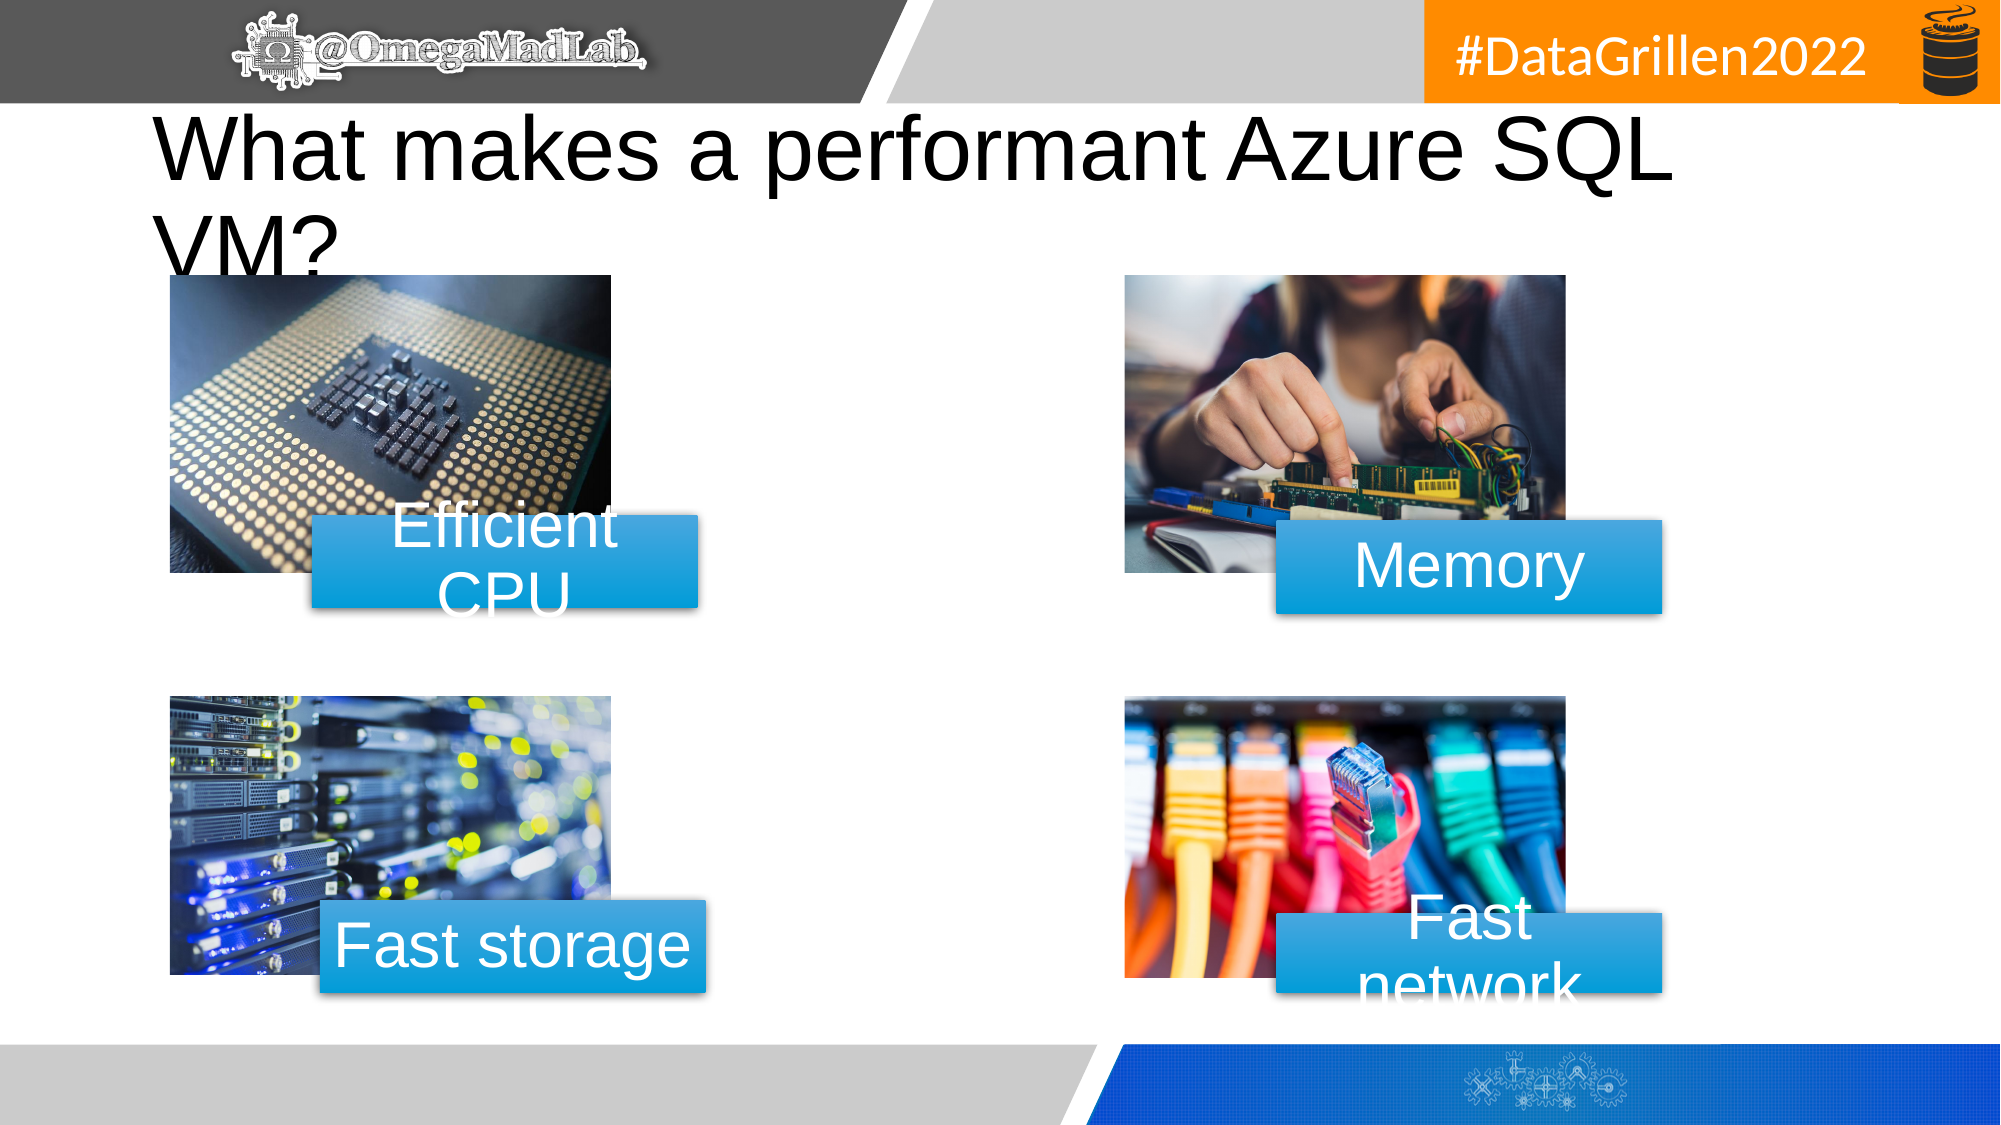

# What makes a performant Azure SQL VM?

Efficient CPU

Memory

Fast storage

Fast network